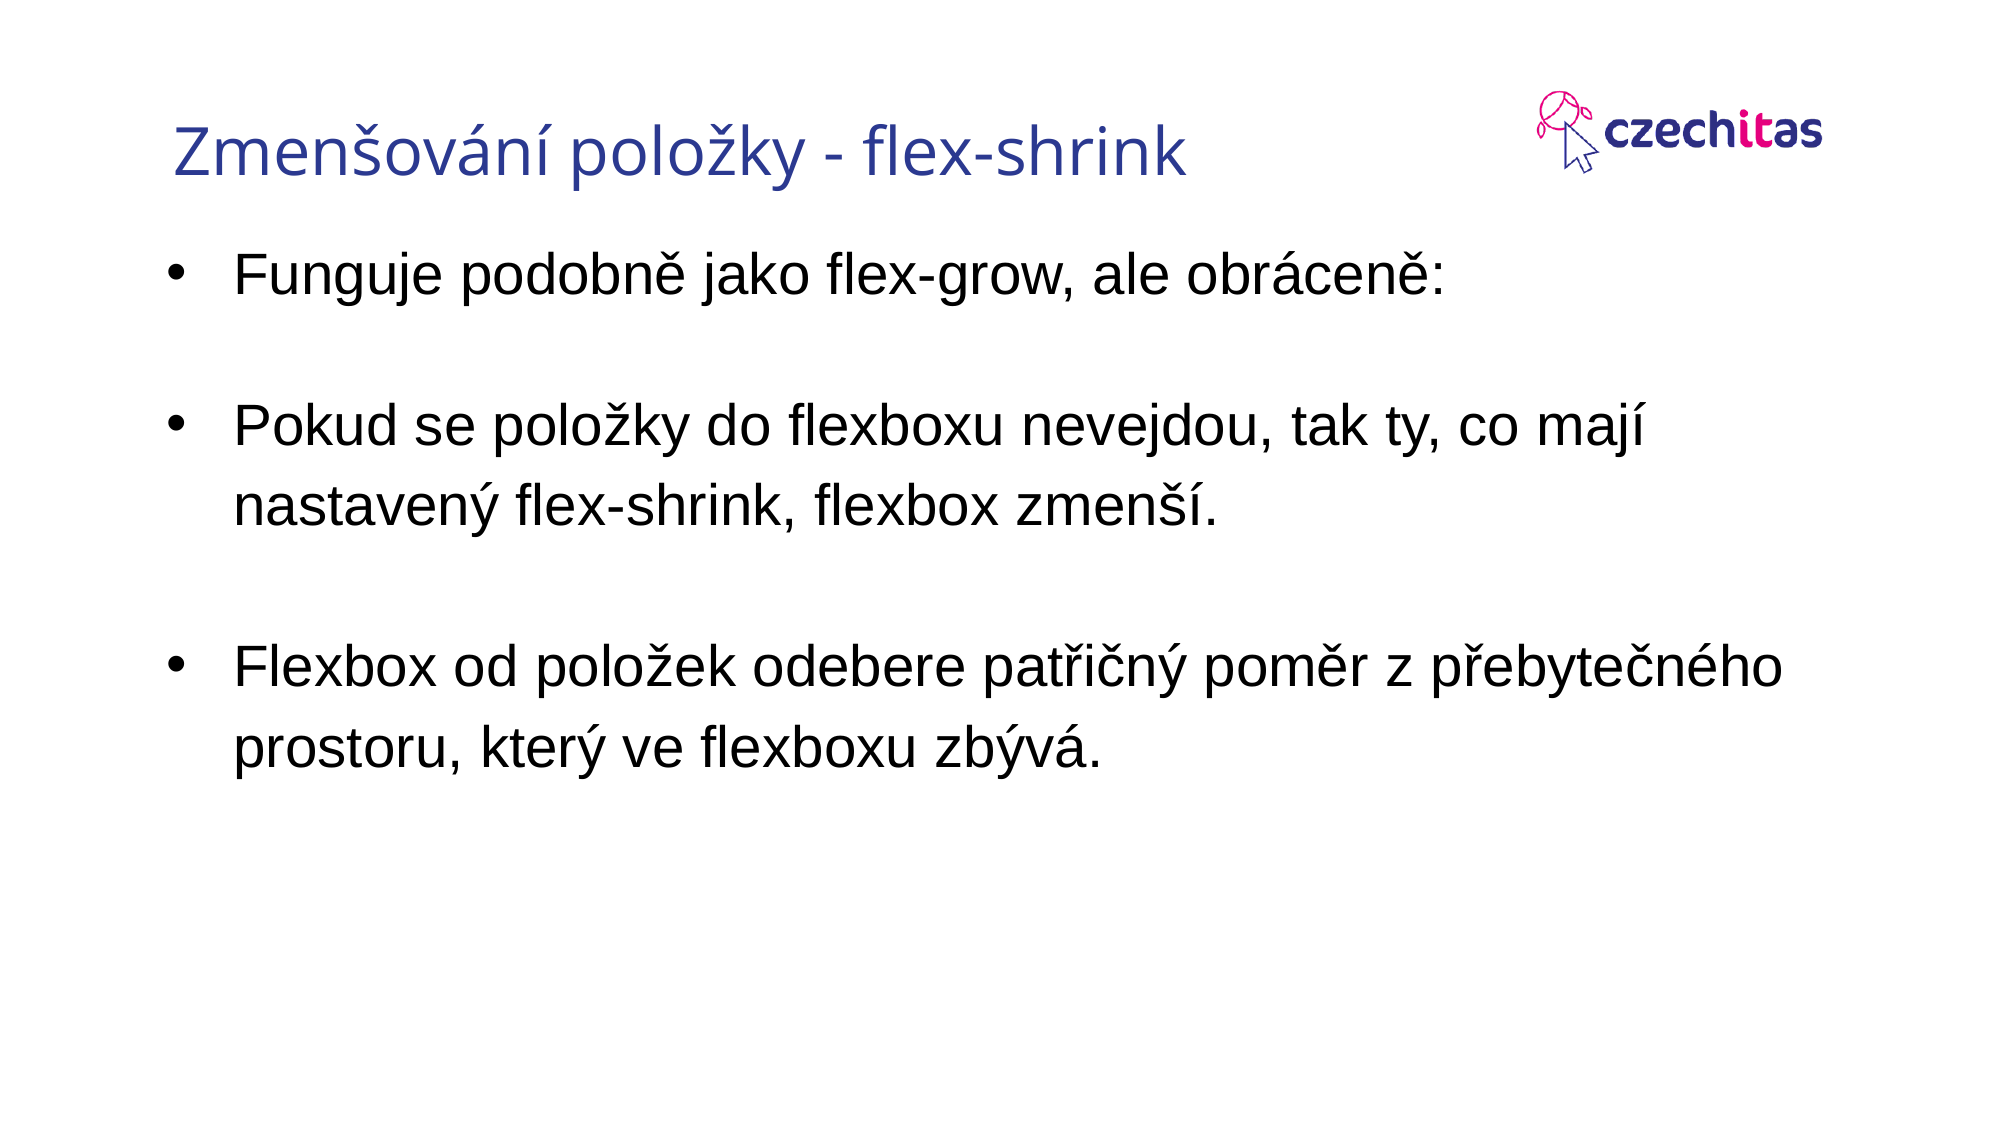

# Zmenšování položky - flex-shrink
Funguje podobně jako flex-grow, ale obráceně:
Pokud se položky do flexboxu nevejdou, tak ty, co mají nastavený flex-shrink, flexbox zmenší.
Flexbox od položek odebere patřičný poměr z přebytečného prostoru, který ve flexboxu zbývá.